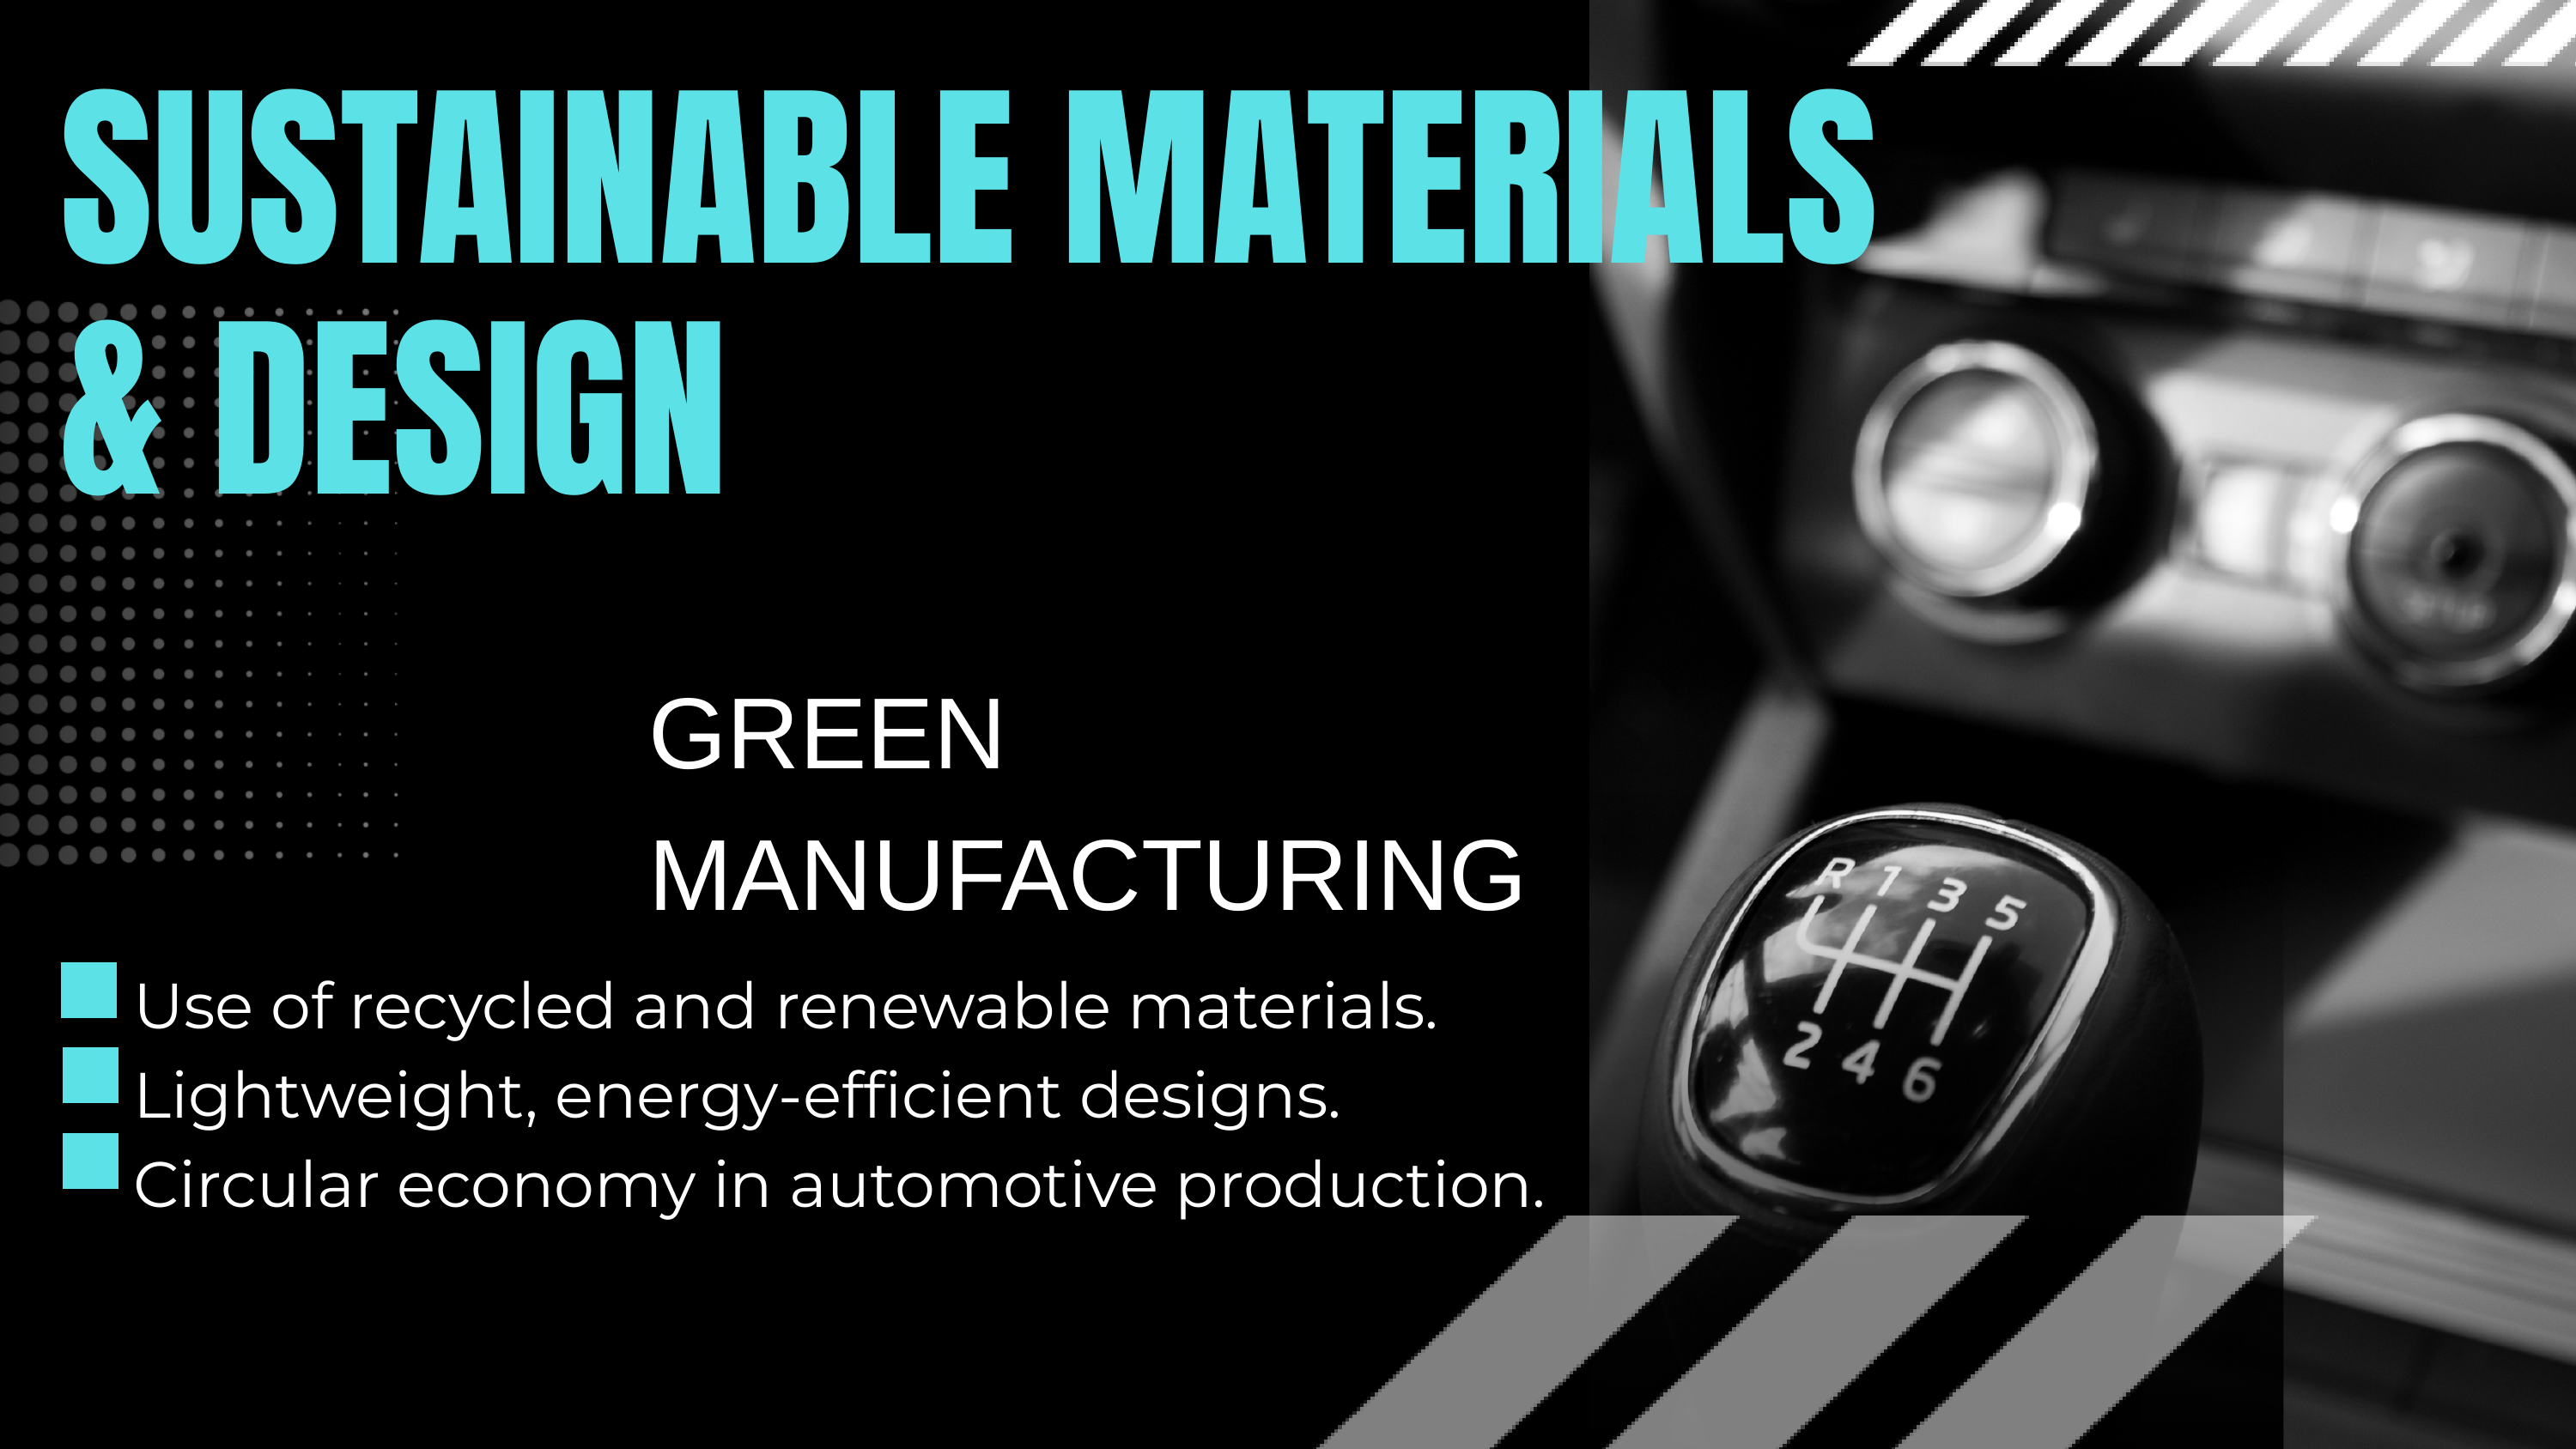

SUSTAINABLE MATERIALS
& DESIGN

GREEN MANUFACTURING
Use of recycled and renewable materials.
Lightweight, energy-efficient designs.
Circular economy in automotive production.